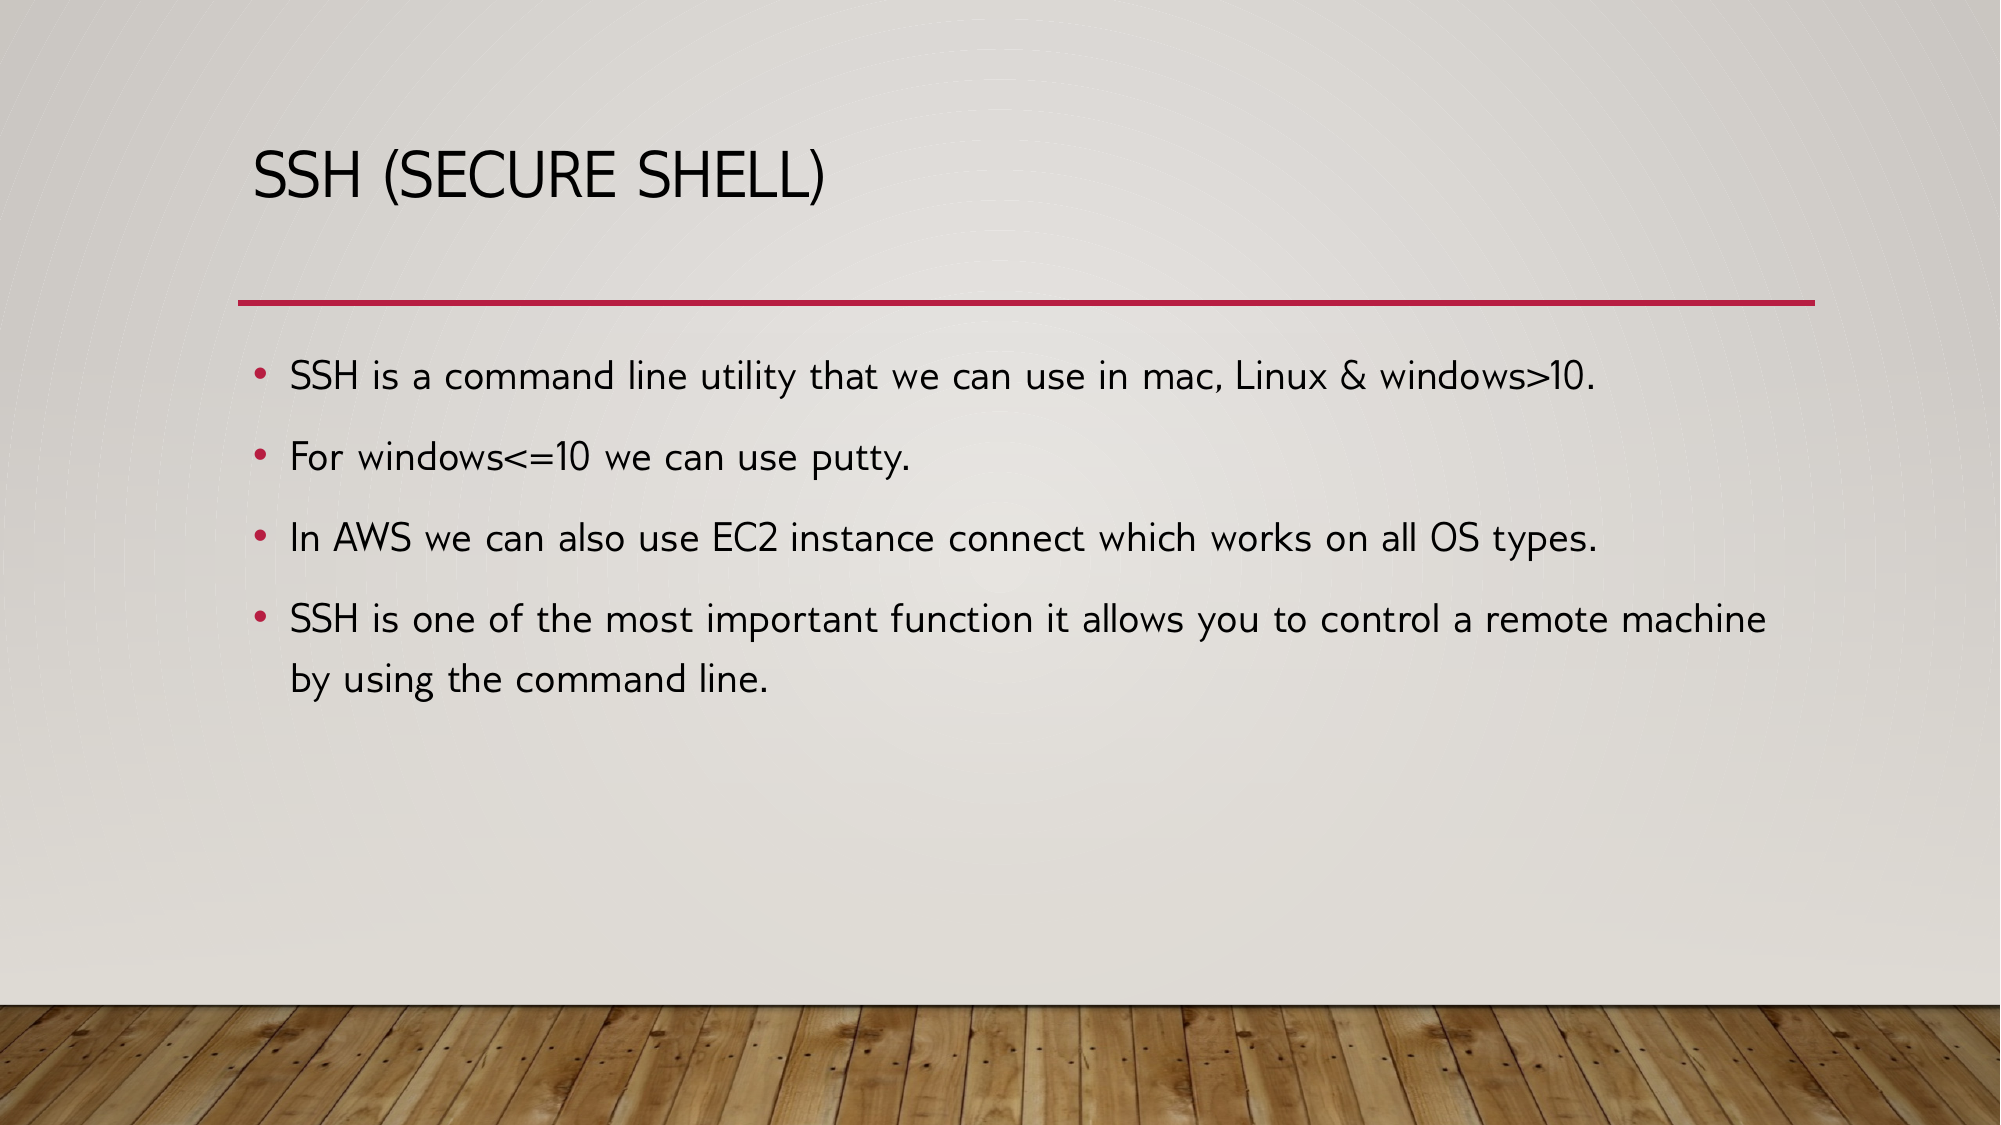

# Ssh (secure shell)
SSH is a command line utility that we can use in mac, Linux & windows>10.
For windows<=10 we can use putty.
In AWS we can also use EC2 instance connect which works on all OS types.
SSH is one of the most important function it allows you to control a remote machine by using the command line.